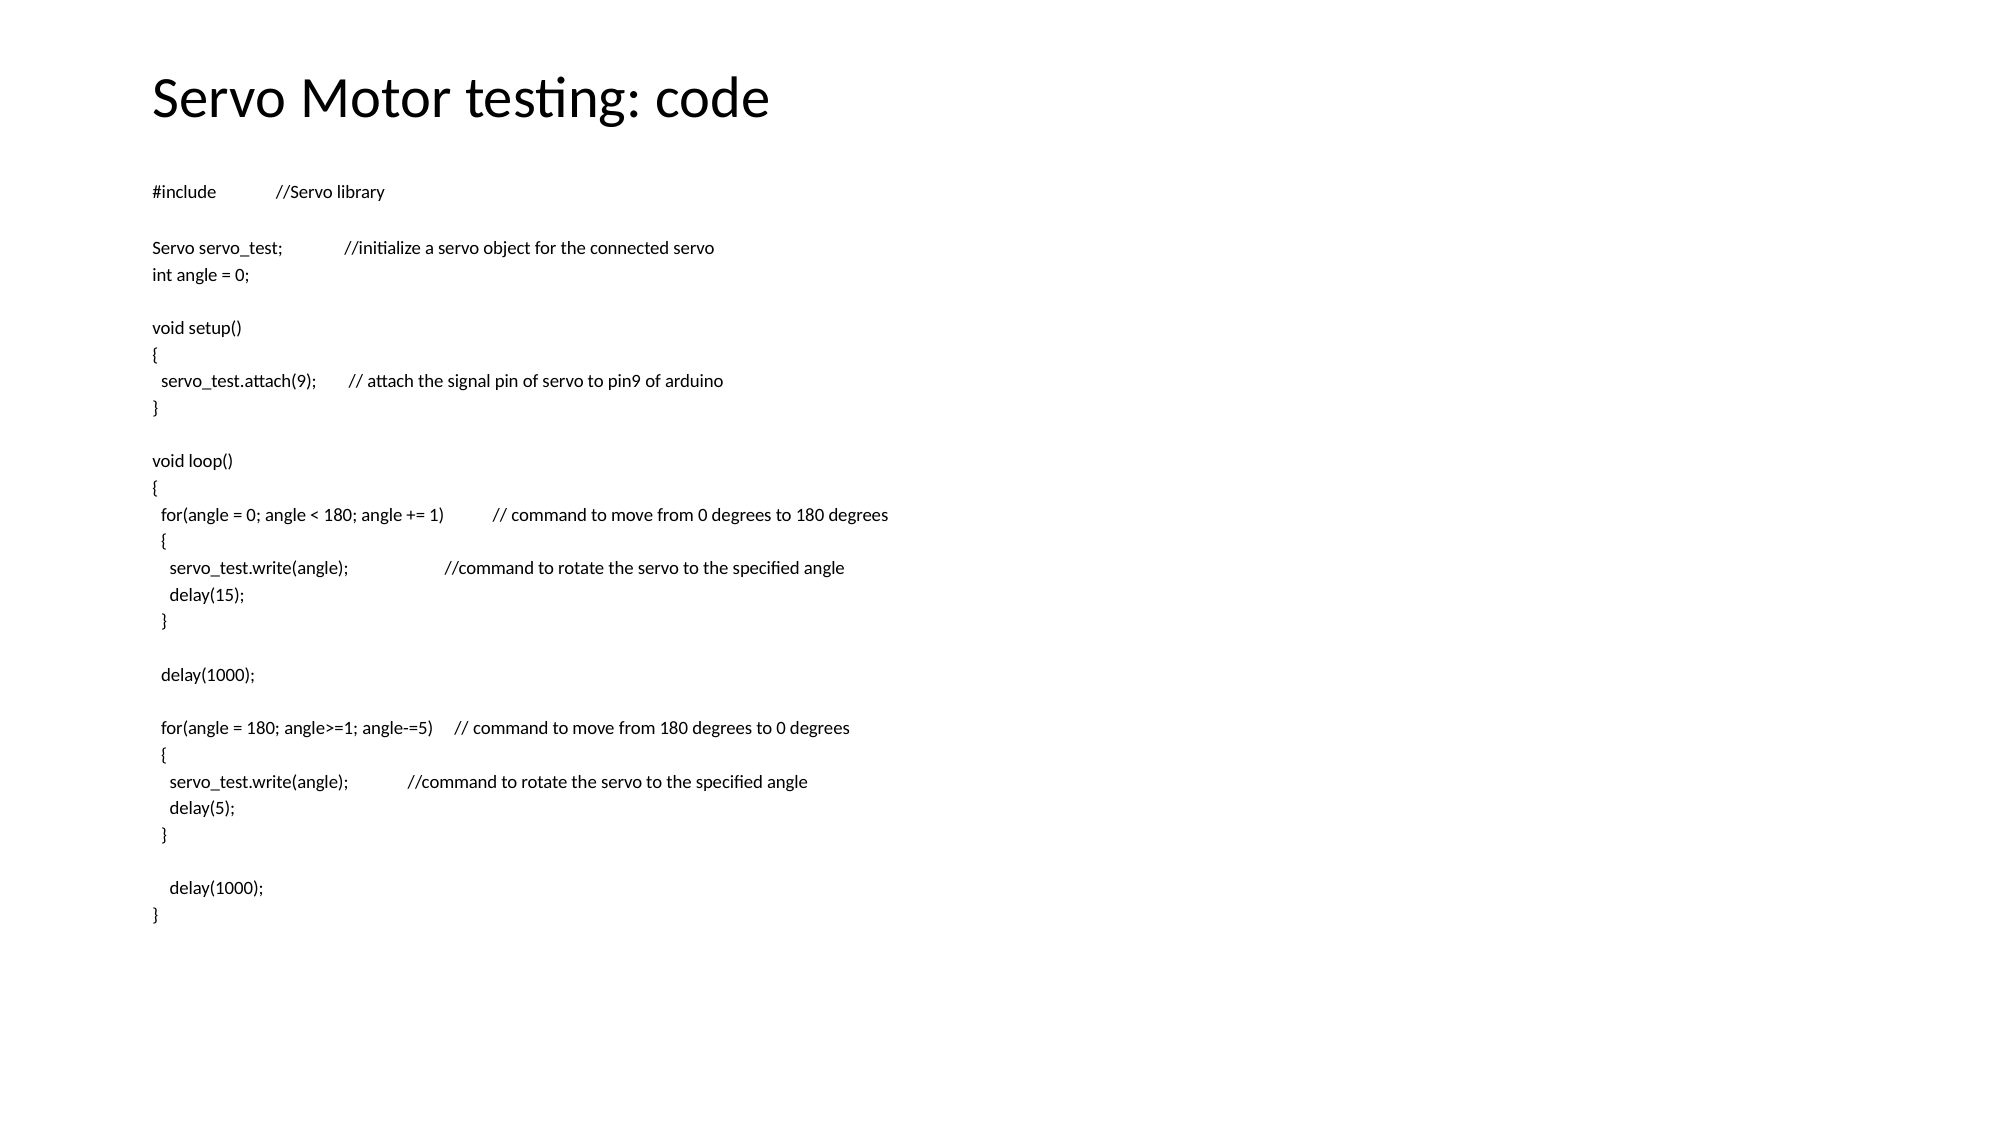

# Servo Motor testing: code
#include              //Servo library

Servo servo_test;    		//initialize a servo object for the connected servo
int angle = 0;

void setup()
{
  servo_test.attach(9); 		 // attach the signal pin of servo to pin9 of arduino
}

void loop()
{
  for(angle = 0; angle < 180; angle += 1) 	 // command to move from 0 degrees to 180 degrees
  {
    servo_test.write(angle);              	 //command to rotate the servo to the specified angle
    delay(15);
  }

  delay(1000);

  for(angle = 180; angle>=1; angle-=5)     // command to move from 180 degrees to 0 degrees
  {
    servo_test.write(angle);              //command to rotate the servo to the specified angle
    delay(5);
  }

    delay(1000);
}